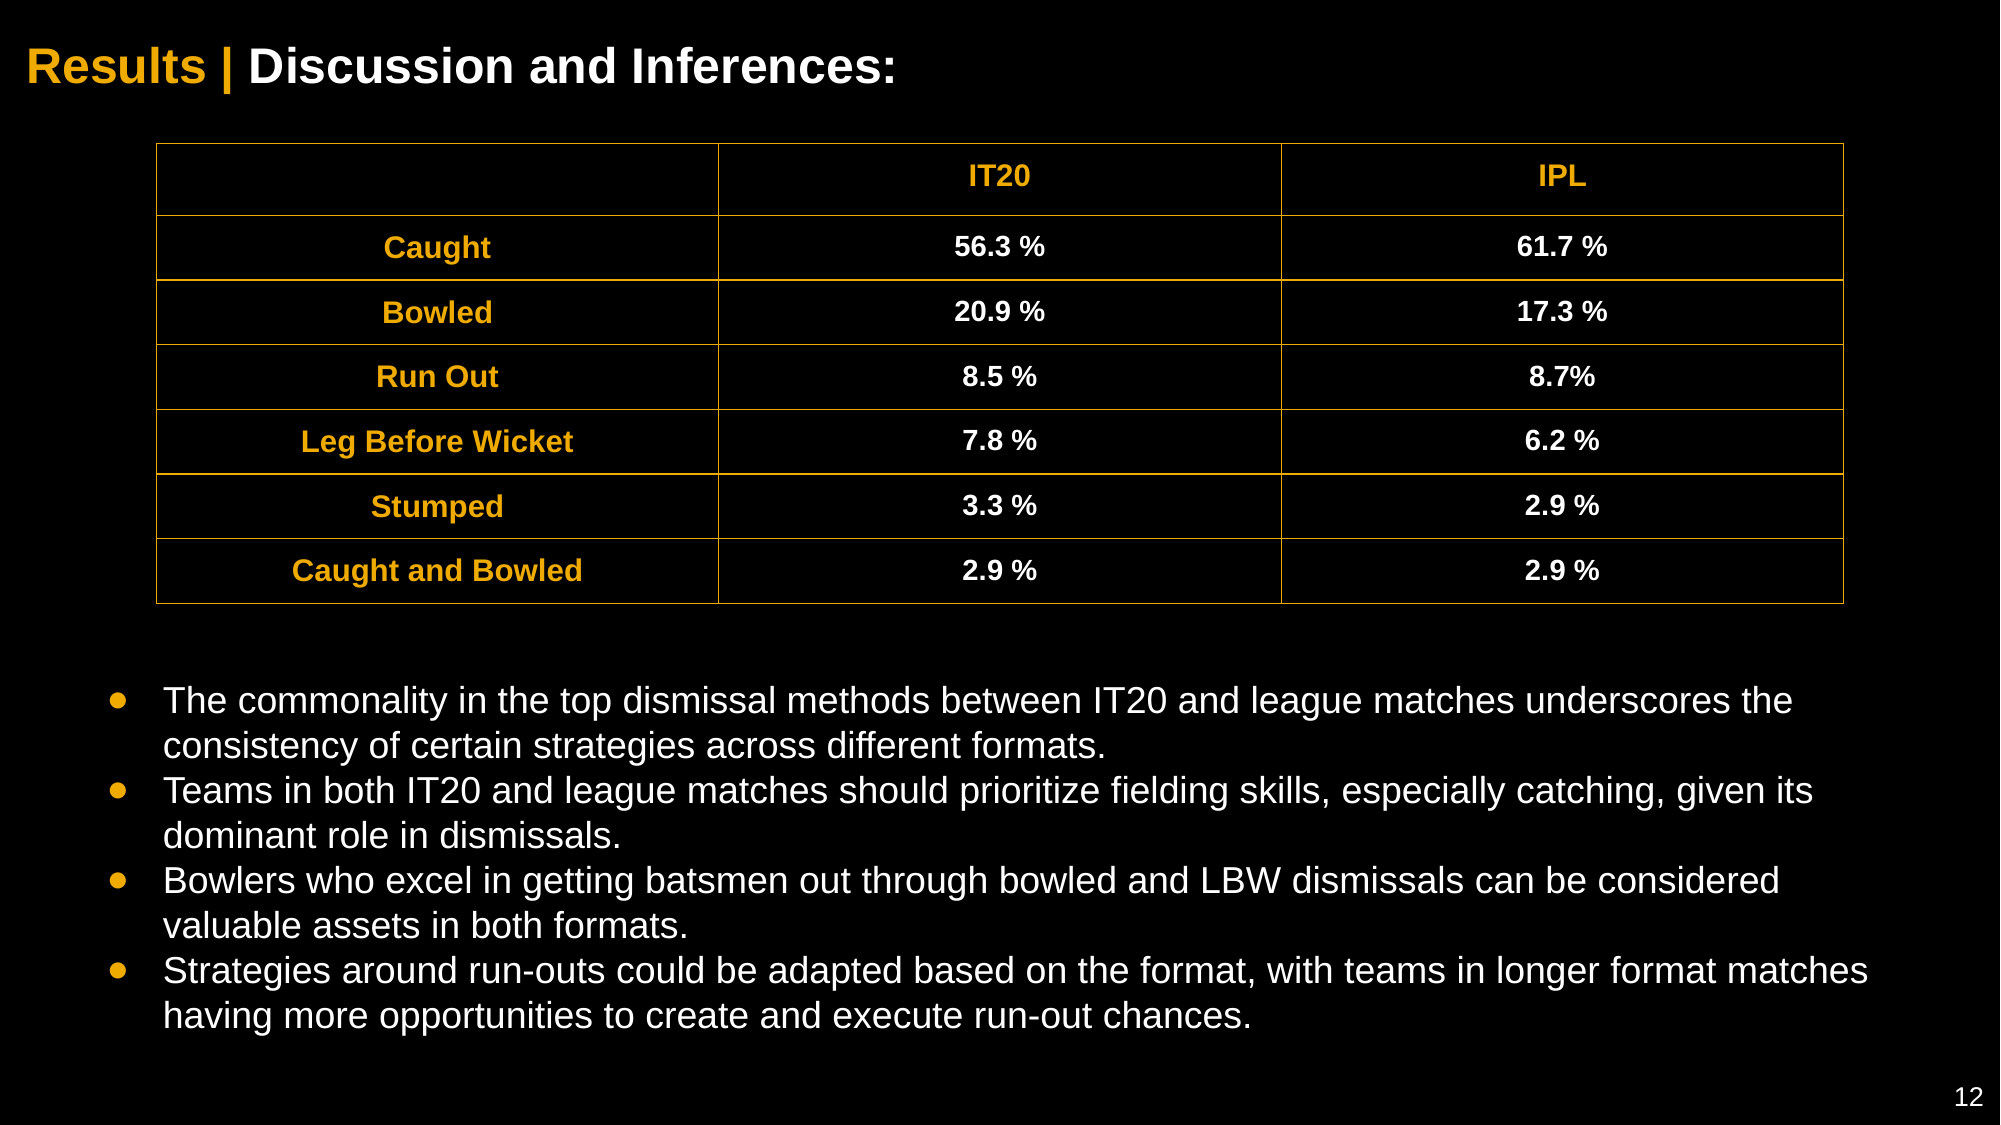

# Results | Discussion and Inferences:
|  | IT20 | IPL |
| --- | --- | --- |
| Caught | 56.3 % | 61.7 % |
| Bowled | 20.9 % | 17.3 % |
| Run Out | 8.5 % | 8.7% |
| Leg Before Wicket | 7.8 % | 6.2 % |
| Stumped | 3.3 % | 2.9 % |
| Caught and Bowled | 2.9 % | 2.9 % |
The commonality in the top dismissal methods between IT20 and league matches underscores the consistency of certain strategies across different formats.
Teams in both IT20 and league matches should prioritize fielding skills, especially catching, given its dominant role in dismissals.
Bowlers who excel in getting batsmen out through bowled and LBW dismissals can be considered valuable assets in both formats.
Strategies around run-outs could be adapted based on the format, with teams in longer format matches having more opportunities to create and execute run-out chances.
12